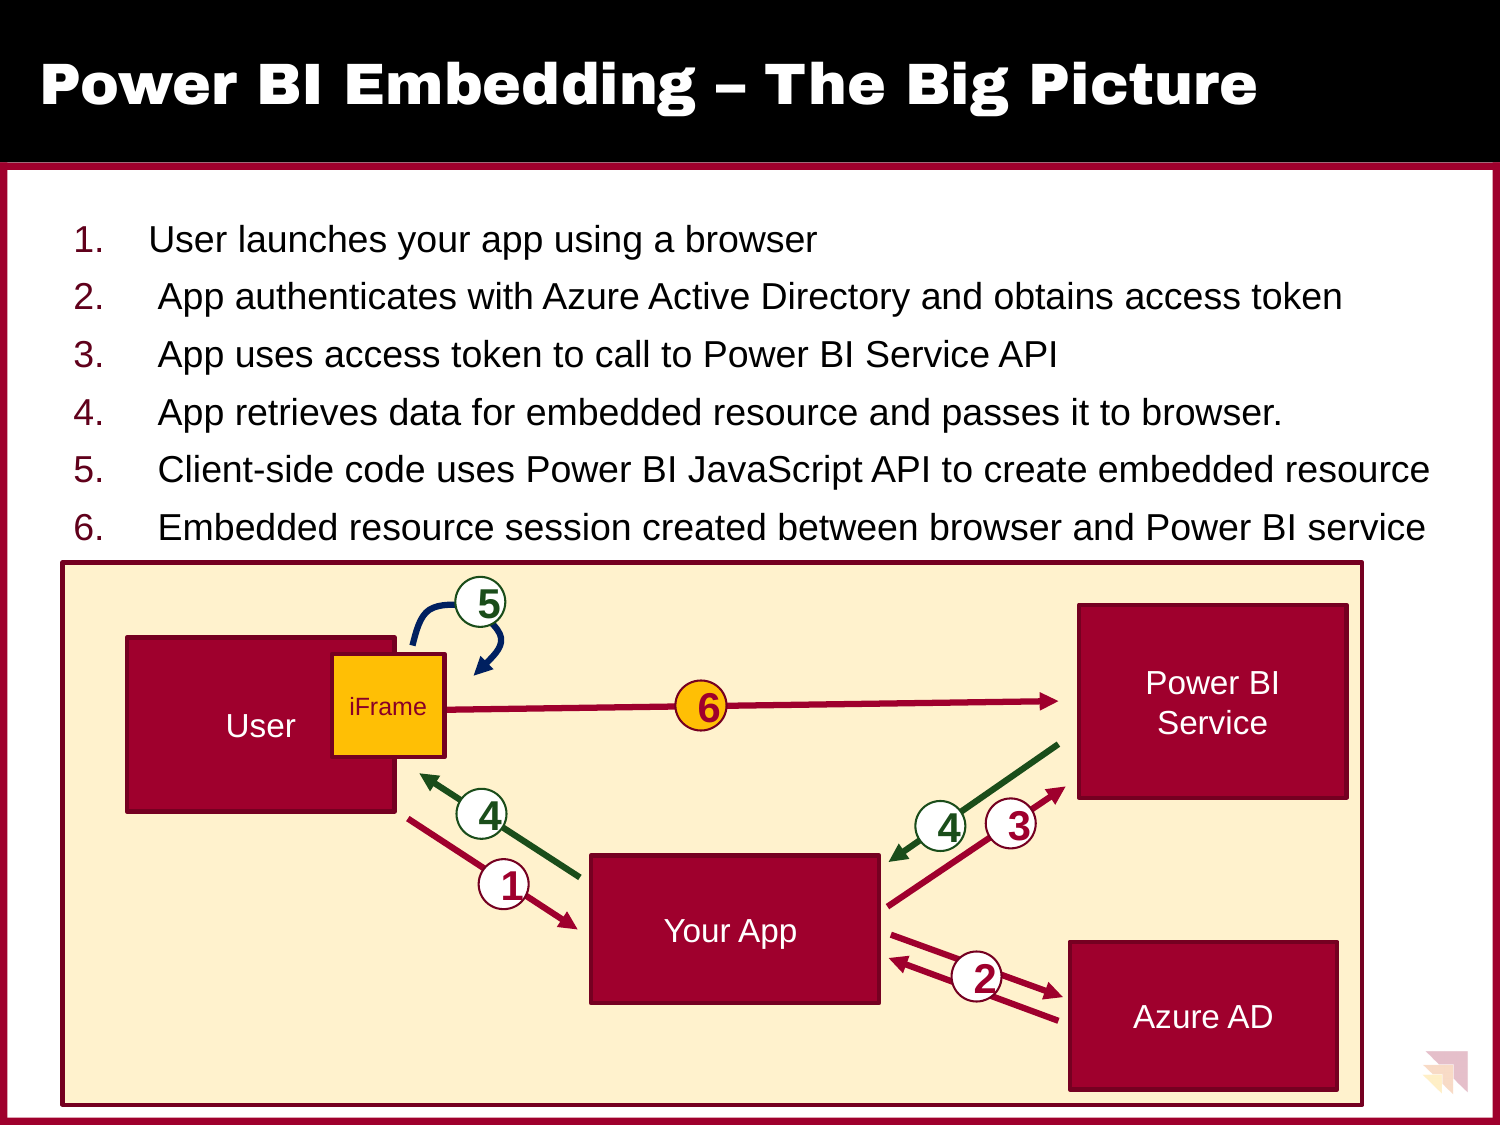

# Power BI Embedding – The Big Picture
User launches your app using a browser
App authenticates with Azure Active Directory and obtains access token
App uses access token to call to Power BI Service API
App retrieves data for embedded resource and passes it to browser.
Client-side code uses Power BI JavaScript API to create embedded resource
Embedded resource session created between browser and Power BI service

5

Power BI Service
User
iFrame
6
4
4
3
Your App
1
Azure AD
2